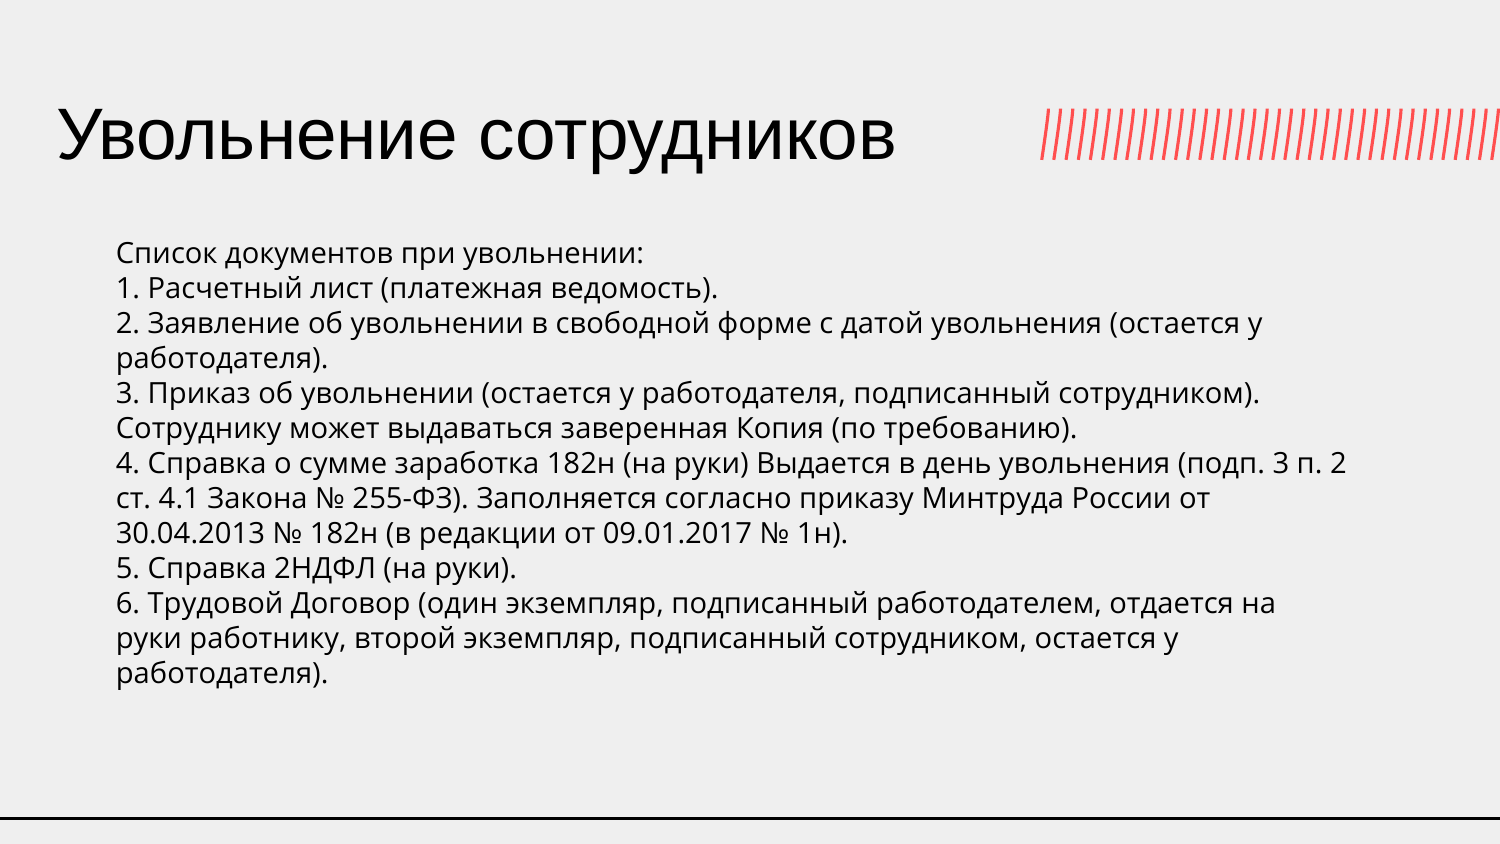

# Увольнение сотрудников
Список документов при увольнении:
1. Расчетный лист (платежная ведомость).
2. Заявление об увольнении в свободной форме с датой увольнения (остается у работодателя).
3. Приказ об увольнении (остается у работодателя, подписанный сотрудником). Сотруднику может выдаваться заверенная Копия (по требованию).
4. Справка о сумме заработка 182н (на руки) Выдается в день увольнения (подп. 3 п. 2 ст. 4.1 Закона № 255-ФЗ). Заполняется согласно приказу Минтруда России от 30.04.2013 № 182н (в редакции от 09.01.2017 № 1н).
5. Справка 2НДФЛ (на руки).
6. Трудовой Договор (один экземпляр, подписанный работодателем, отдается на руки работнику, второй экземпляр, подписанный сотрудником, остается у работодателя).